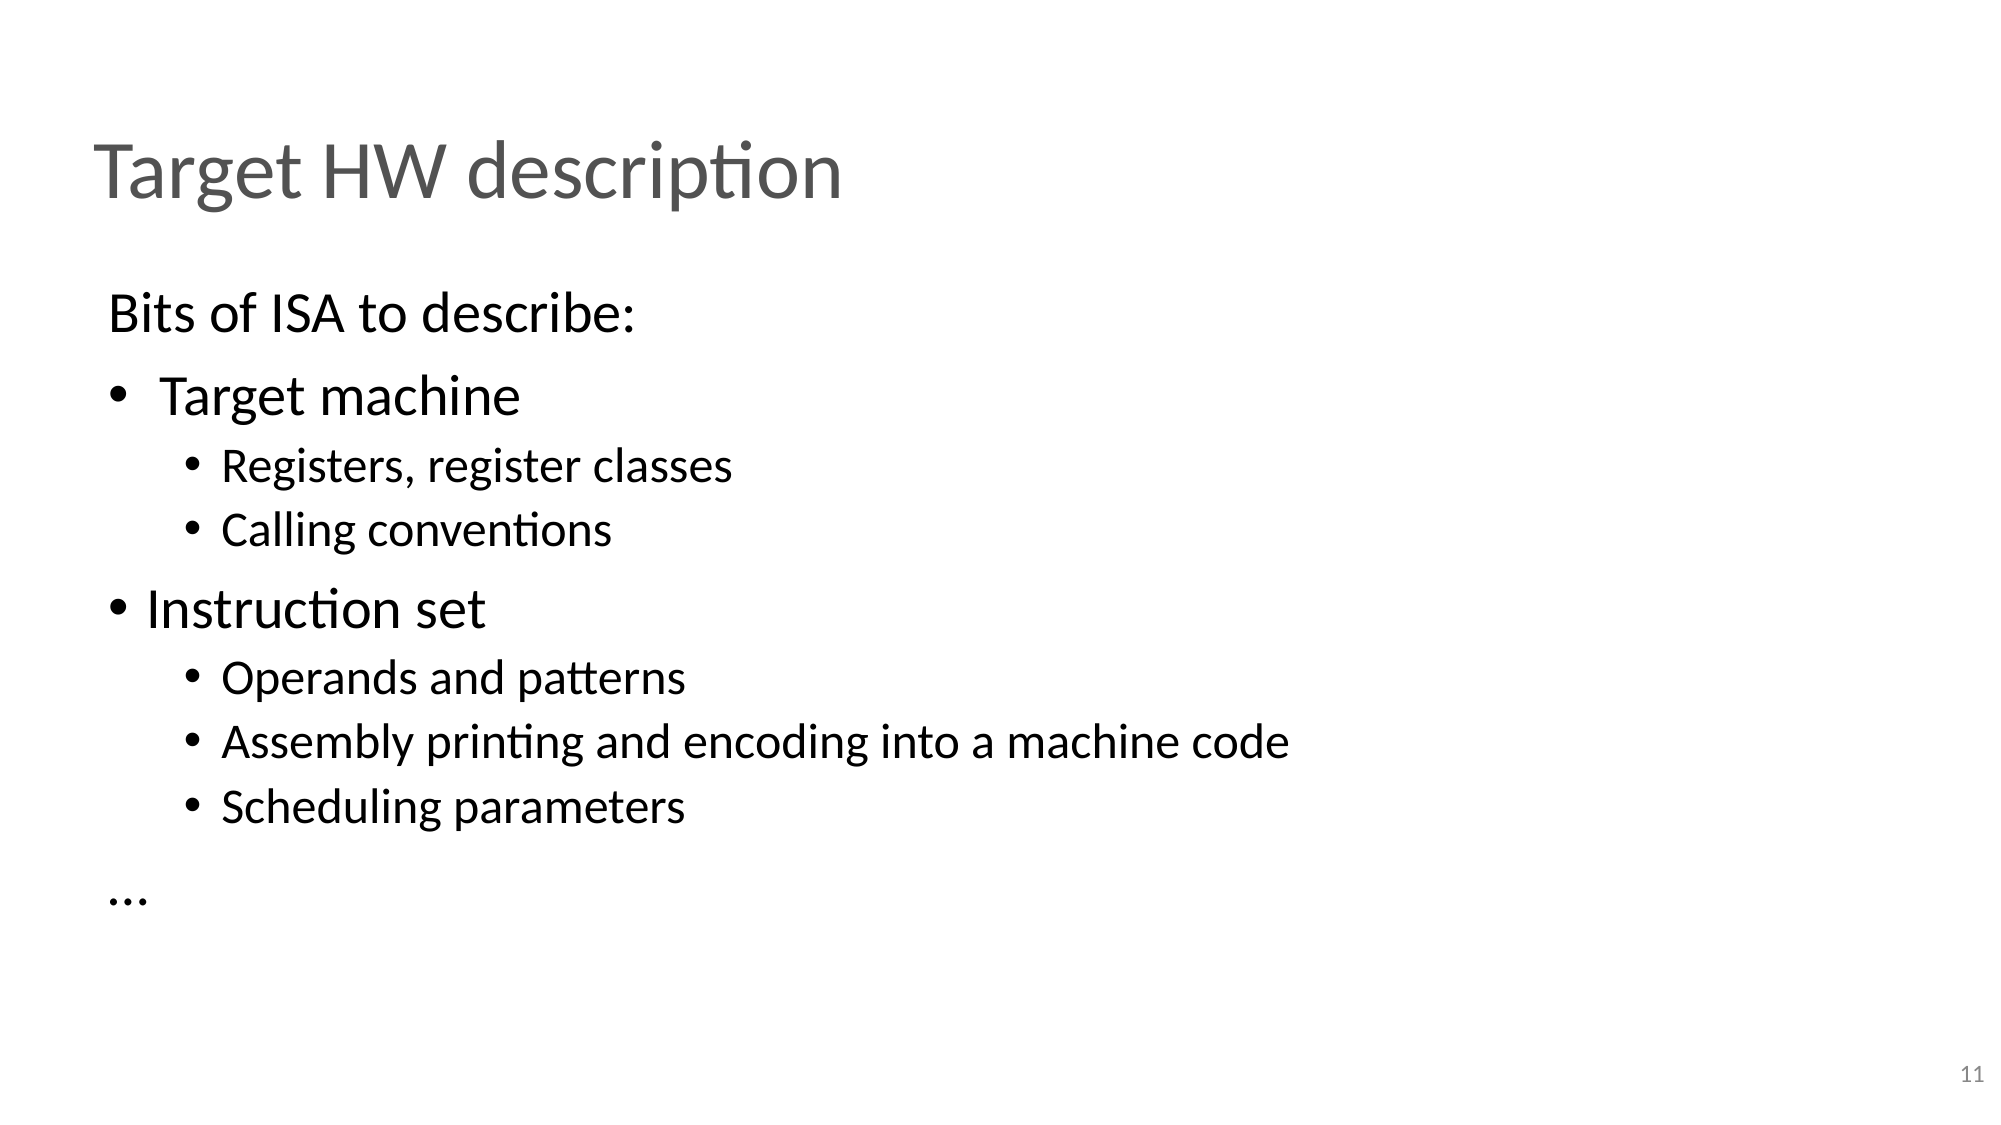

# Target HW description
Bits of ISA to describe:
 Target machine
Registers, register classes
Calling conventions
Instruction set
Operands and patterns
Assembly printing and encoding into a machine code
Scheduling parameters
…
11